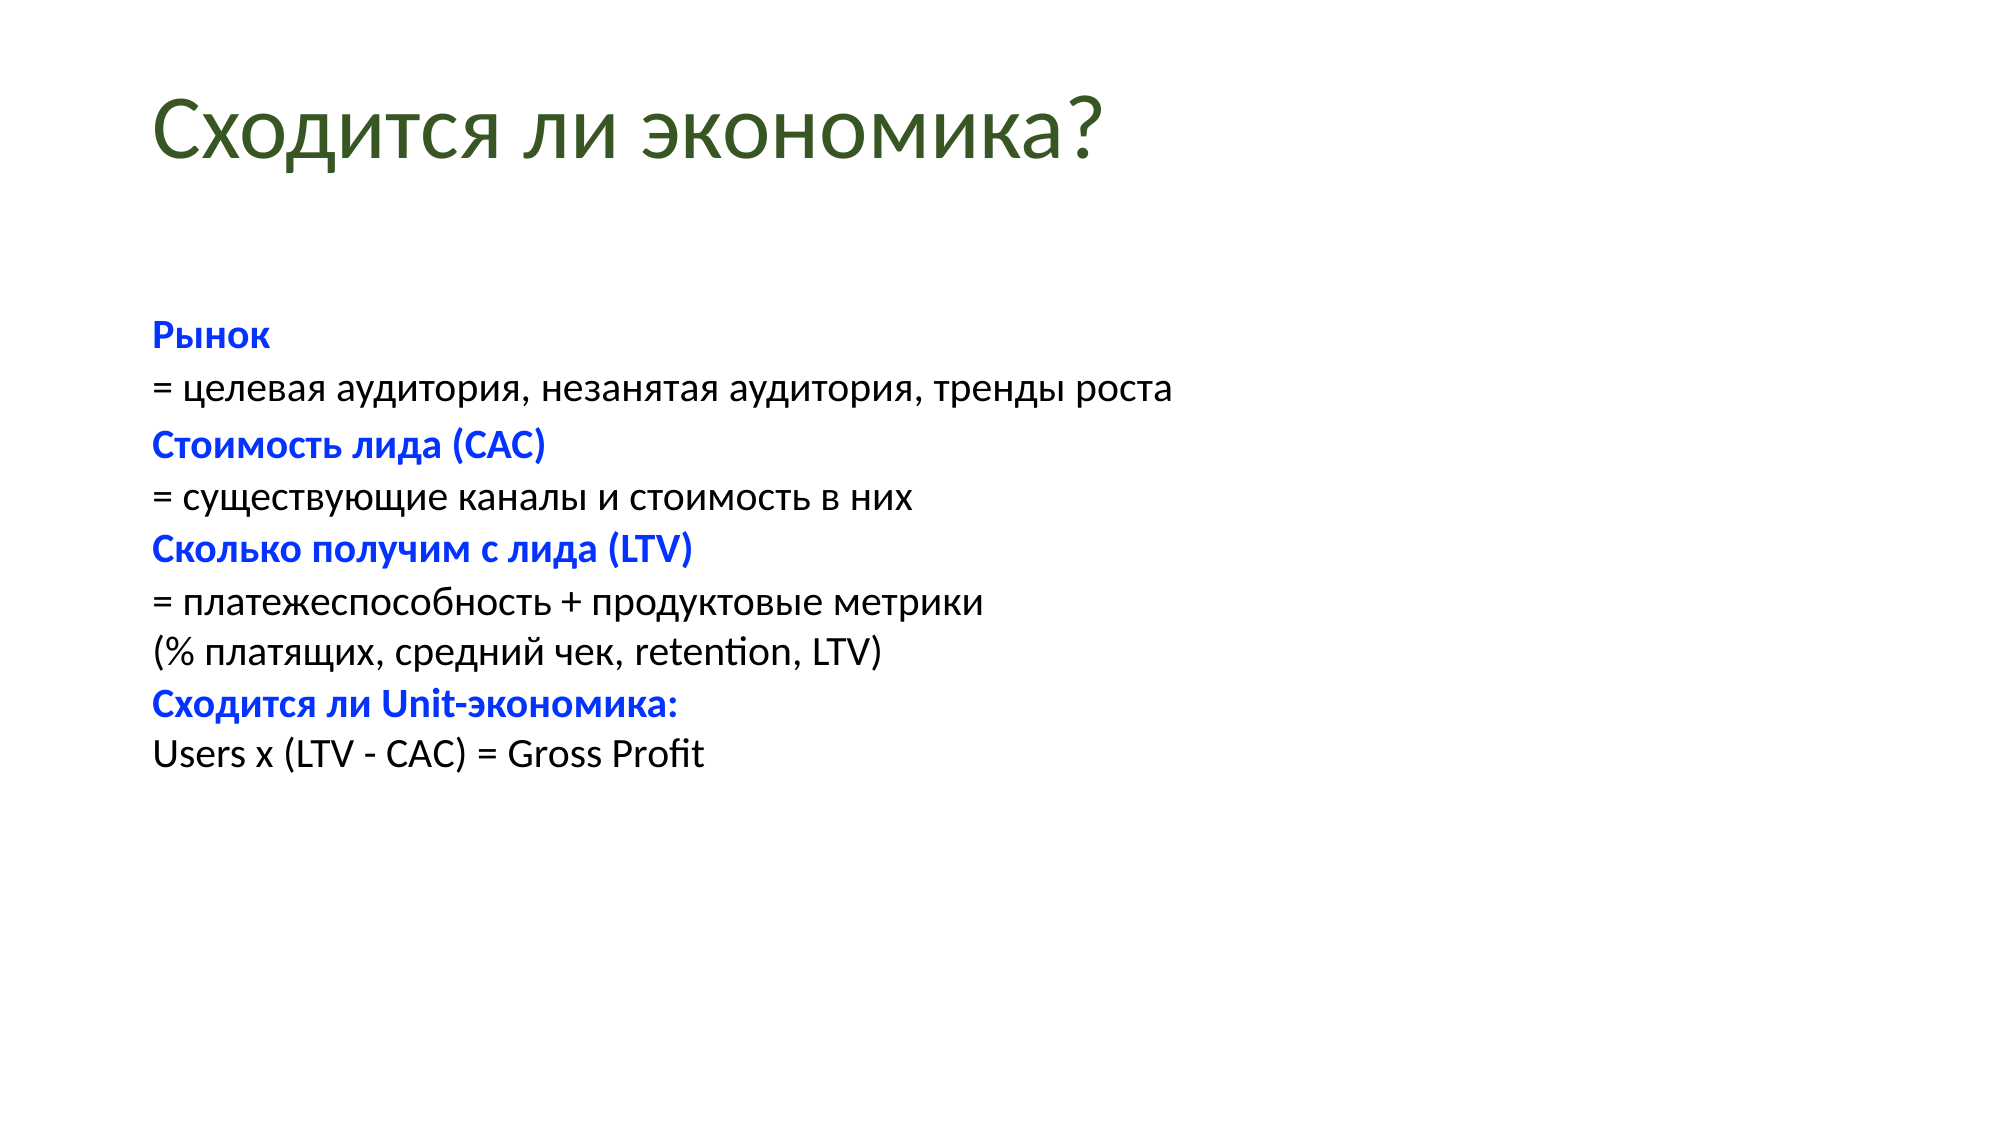

# Сходится ли экономика?
Рынок
= целевая аудитория, незанятая аудитория, тренды роста
Стоимость лида (CAC)
= существующие каналы и стоимость в них
Сколько получим с лида (LTV)
= платежеспособность + продуктовые метрики
(% платящих, средний чек, retention, LTV)
Сходится ли Unit-экономика:
Users x (LTV - CAС) = Gross Proﬁt